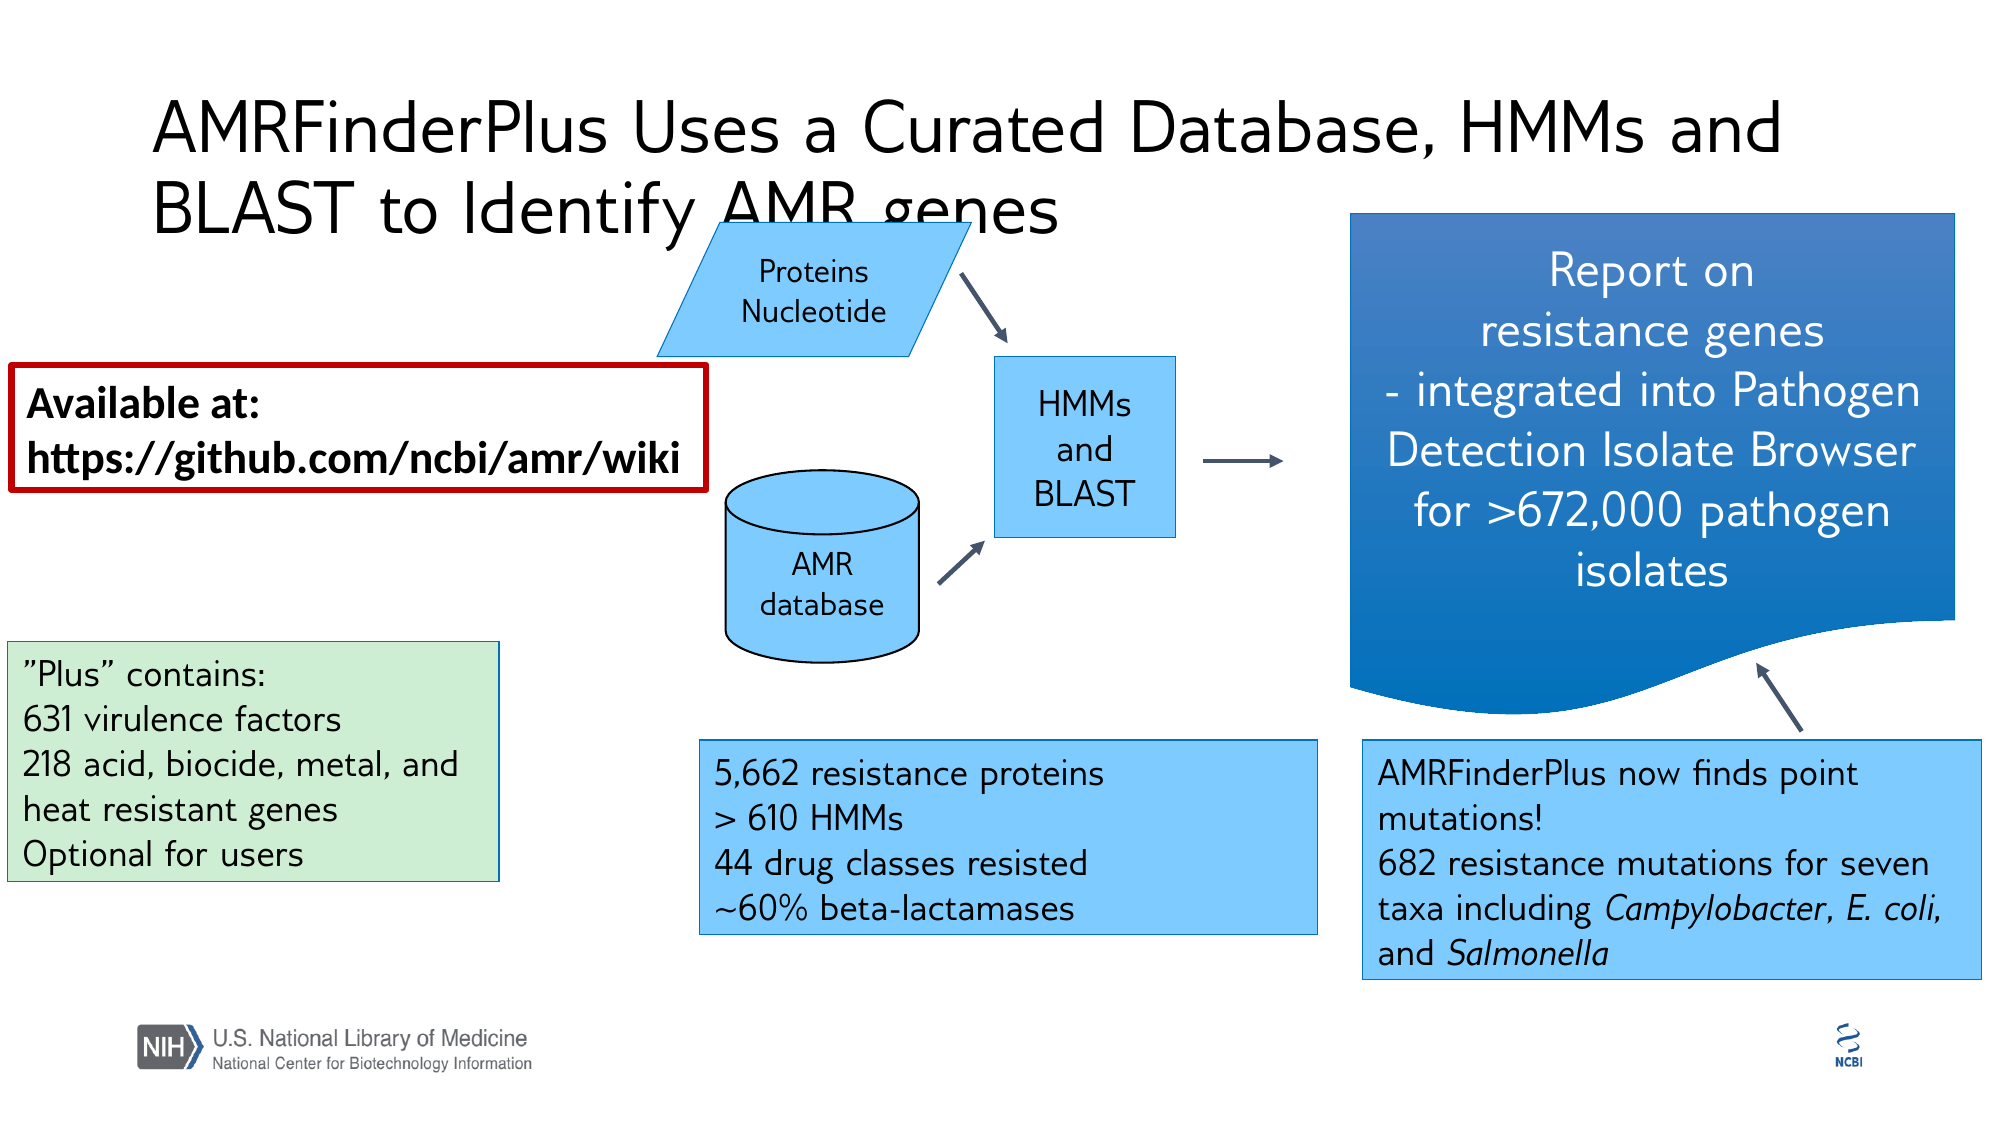

# AMRFinderPlus Uses a Curated Database, HMMs and BLAST to Identify AMR genes
Report on
resistance genes
- integrated into Pathogen Detection Isolate Browser for >672,000 pathogen isolates
Proteins
Nucleotide
HMMs and
BLAST
Available at:
https://github.com/ncbi/amr/wiki
AMR
database
”Plus” contains:
631 virulence factors
218 acid, biocide, metal, and heat resistant genes
Optional for users
5,662 resistance proteins
> 610 HMMs
44 drug classes resisted
~60% beta-lactamases
AMRFinderPlus now finds point mutations!
682 resistance mutations for seven taxa including Campylobacter, E. coli, and Salmonella
https://github.com/ncbi/amr/wiki